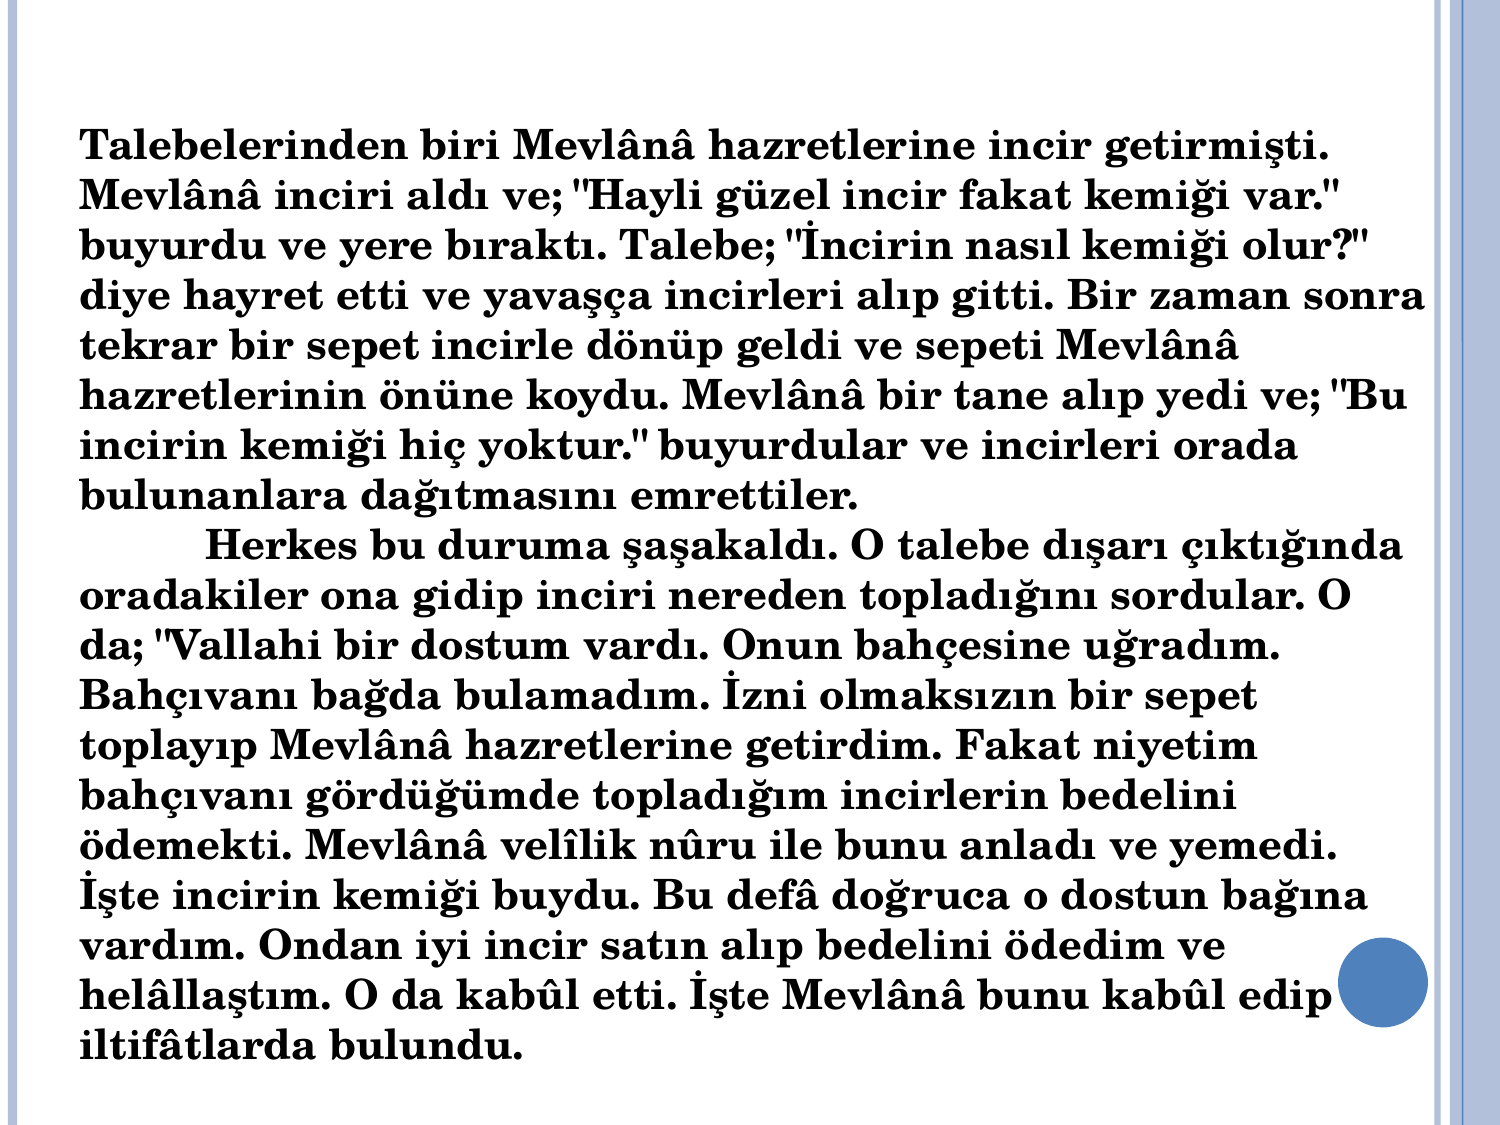

HAYATINDAN DERSLER
Talebelerinden biri Mevlânâ hazretlerine incir getirmişti. Mevlânâ inciri aldı ve; "Hayli güzel incir fakat kemiği var." buyurdu ve yere bıraktı. Talebe; "İncirin nasıl kemiği olur?" diye hayret etti ve yavaşça incirleri alıp gitti. Bir zaman sonra tekrar bir sepet incirle dönüp geldi ve sepeti Mevlânâ hazretlerinin önüne koydu. Mevlânâ bir tane alıp yedi ve; "Bu incirin kemiği hiç yoktur." buyurdular ve incirleri orada bulunanlara dağıtmasını emrettiler.
         Herkes bu duruma şaşakaldı. O talebe dışarı çıktığında oradakiler ona gidip inciri nereden topladığını sordular. O da; "Vallahi bir dostum vardı. Onun bahçesine uğradım. Bahçıvanı bağda bulamadım. İzni olmaksızın bir sepet toplayıp Mevlânâ hazretlerine getirdim. Fakat niyetim bahçıvanı gördüğümde topladığım incirlerin bedelini ödemekti. Mevlânâ velîlik nûru ile bunu anladı ve yemedi. İşte incirin kemiği buydu. Bu defâ doğruca o dostun bağına vardım. Ondan iyi incir satın alıp bedelini ödedim ve helâllaştım. O da kabûl etti. İşte Mevlânâ bunu kabûl edip iltifâtlarda bulundu.